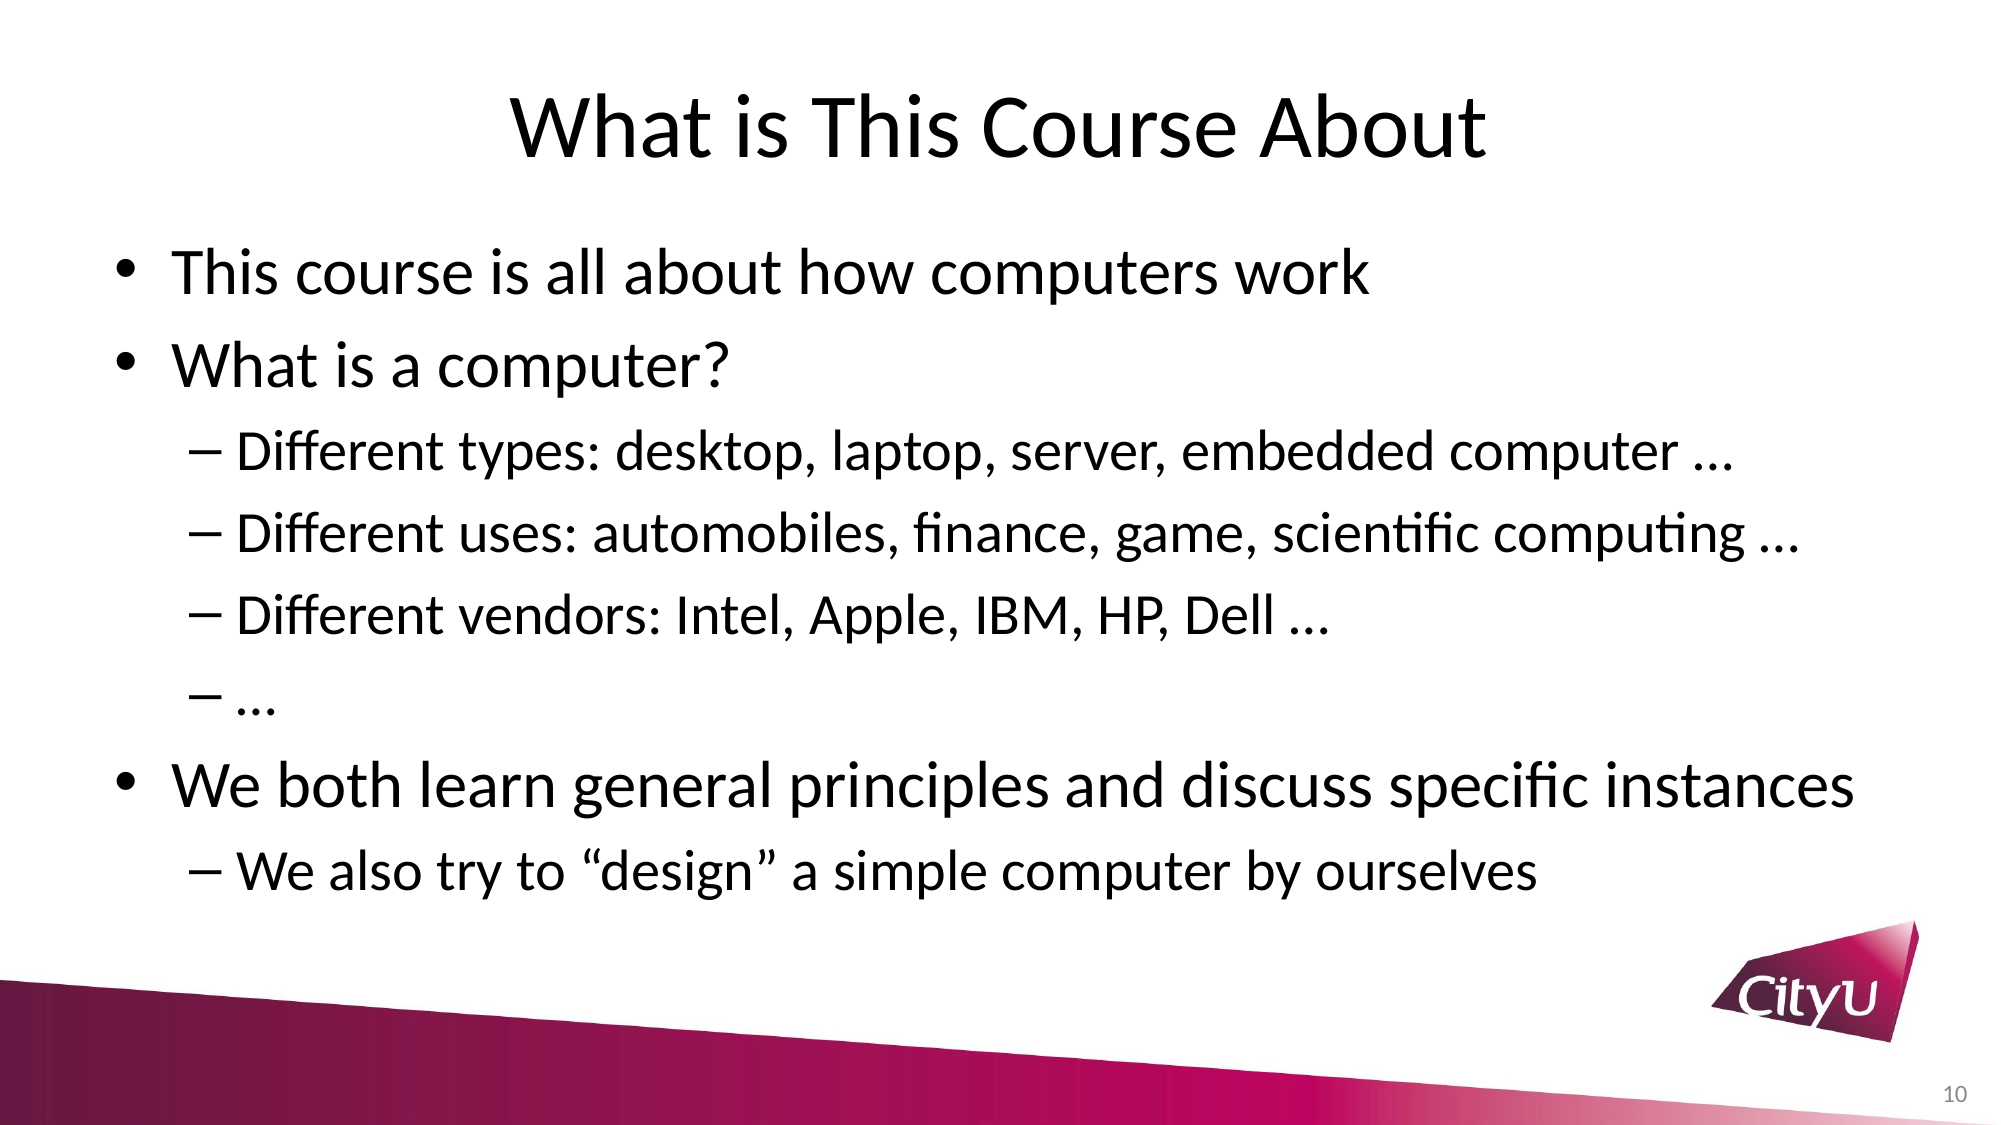

# What is This Course About
This course is all about how computers work
What is a computer?
Different types: desktop, laptop, server, embedded computer …
Different uses: automobiles, finance, game, scientific computing …
Different vendors: Intel, Apple, IBM, HP, Dell …
…
We both learn general principles and discuss specific instances
We also try to “design” a simple computer by ourselves

10